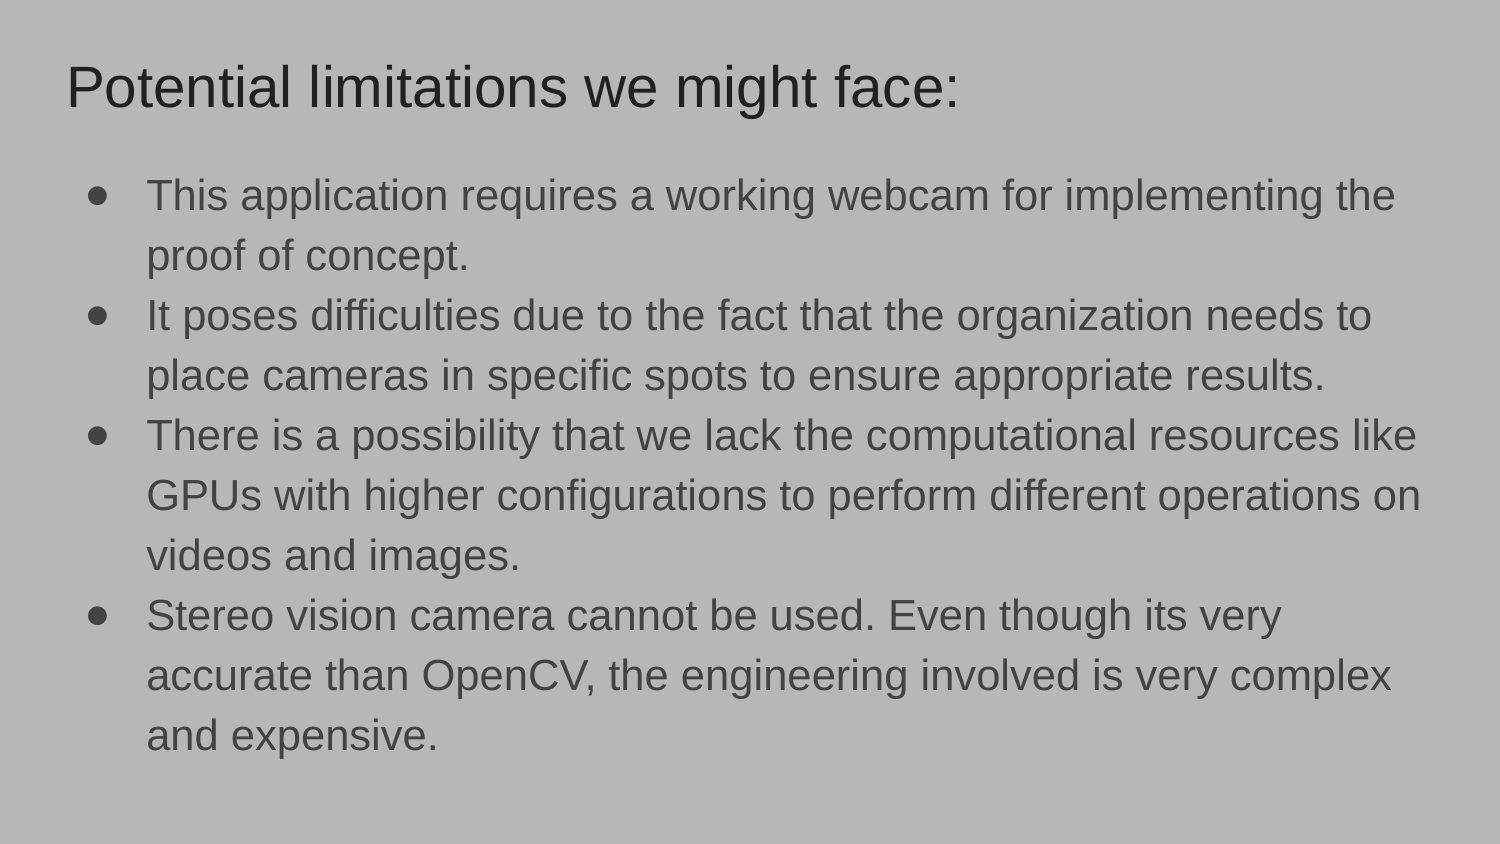

# Potential limitations we might face:
This application requires a working webcam for implementing the proof of concept.
It poses difficulties due to the fact that the organization needs to place cameras in specific spots to ensure appropriate results.
There is a possibility that we lack the computational resources like GPUs with higher configurations to perform different operations on videos and images.
Stereo vision camera cannot be used. Even though its very accurate than OpenCV, the engineering involved is very complex and expensive.